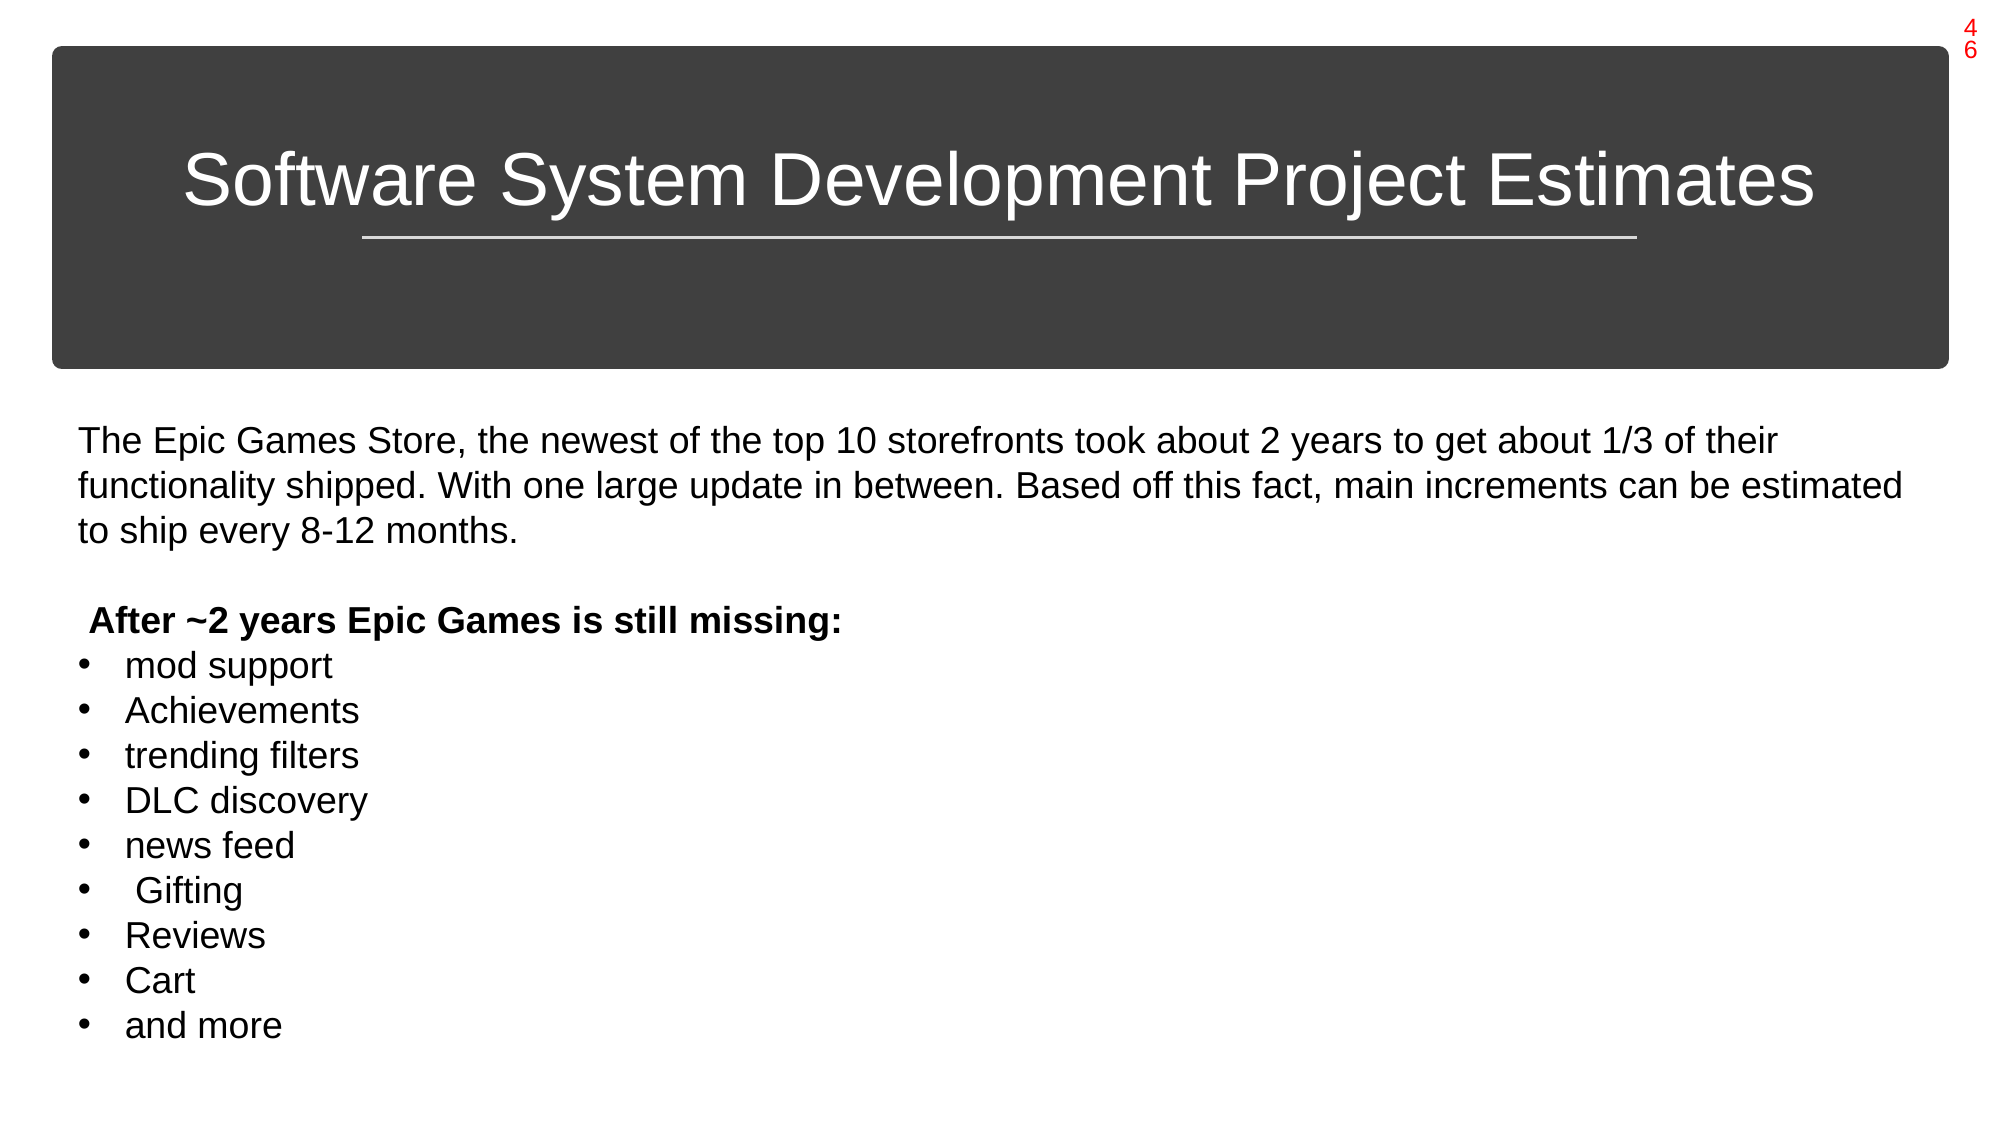

46

# Software System Development Project Estimates
The Epic Games Store, the newest of the top 10 storefronts took about 2 years to get about 1/3 of their functionality shipped. With one large update in between. Based off this fact, main increments can be estimated to ship every 8-12 months.

 After ~2 years Epic Games is still missing:
mod support
Achievements
trending filters
DLC discovery
news feed
 Gifting
Reviews
Cart
and more